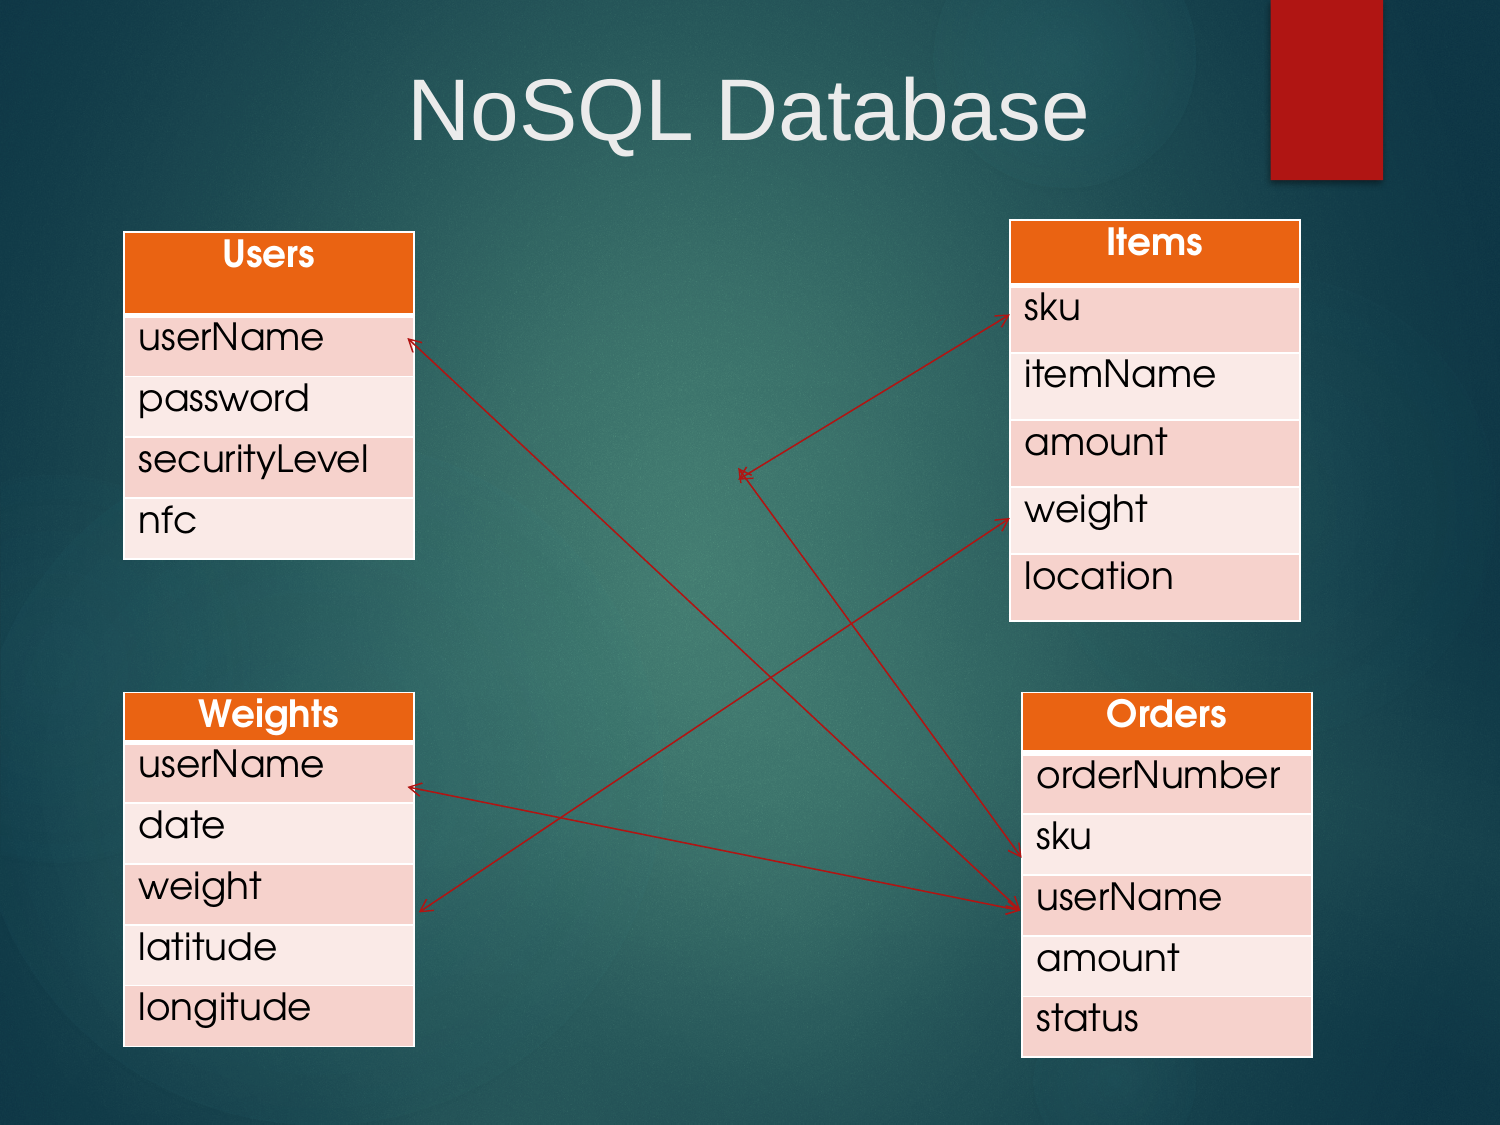

# NoSQL Database
| Items |
| --- |
| sku |
| itemName |
| amount |
| weight |
| location |
| Users |
| --- |
| userName |
| password |
| securityLevel |
| nfc |
| Weights |
| --- |
| userName |
| date |
| weight |
| latitude |
| longitude |
| Orders |
| --- |
| orderNumber |
| sku |
| userName |
| amount |
| status |